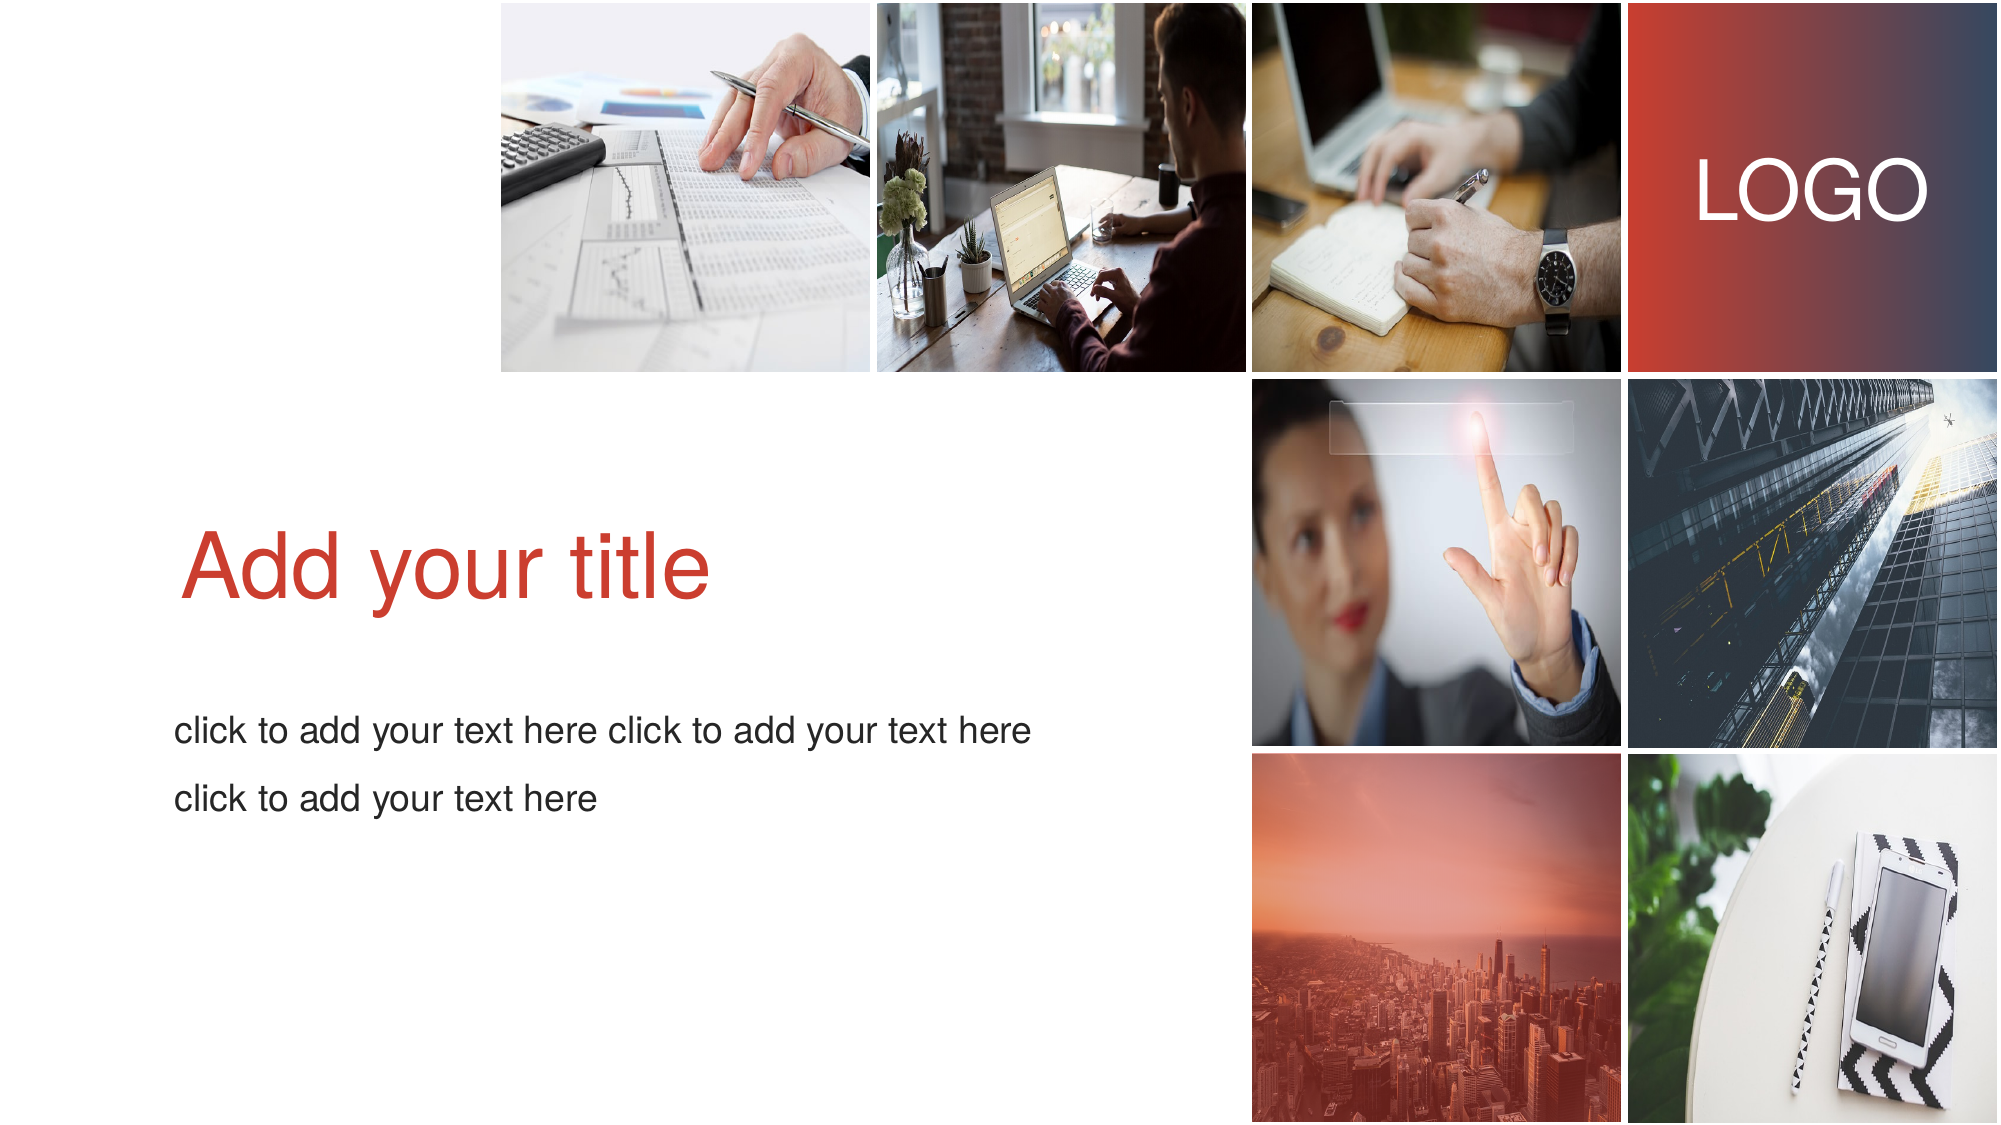

LOGO

Add your title
click to add your text here click to add your text here click to add your text here